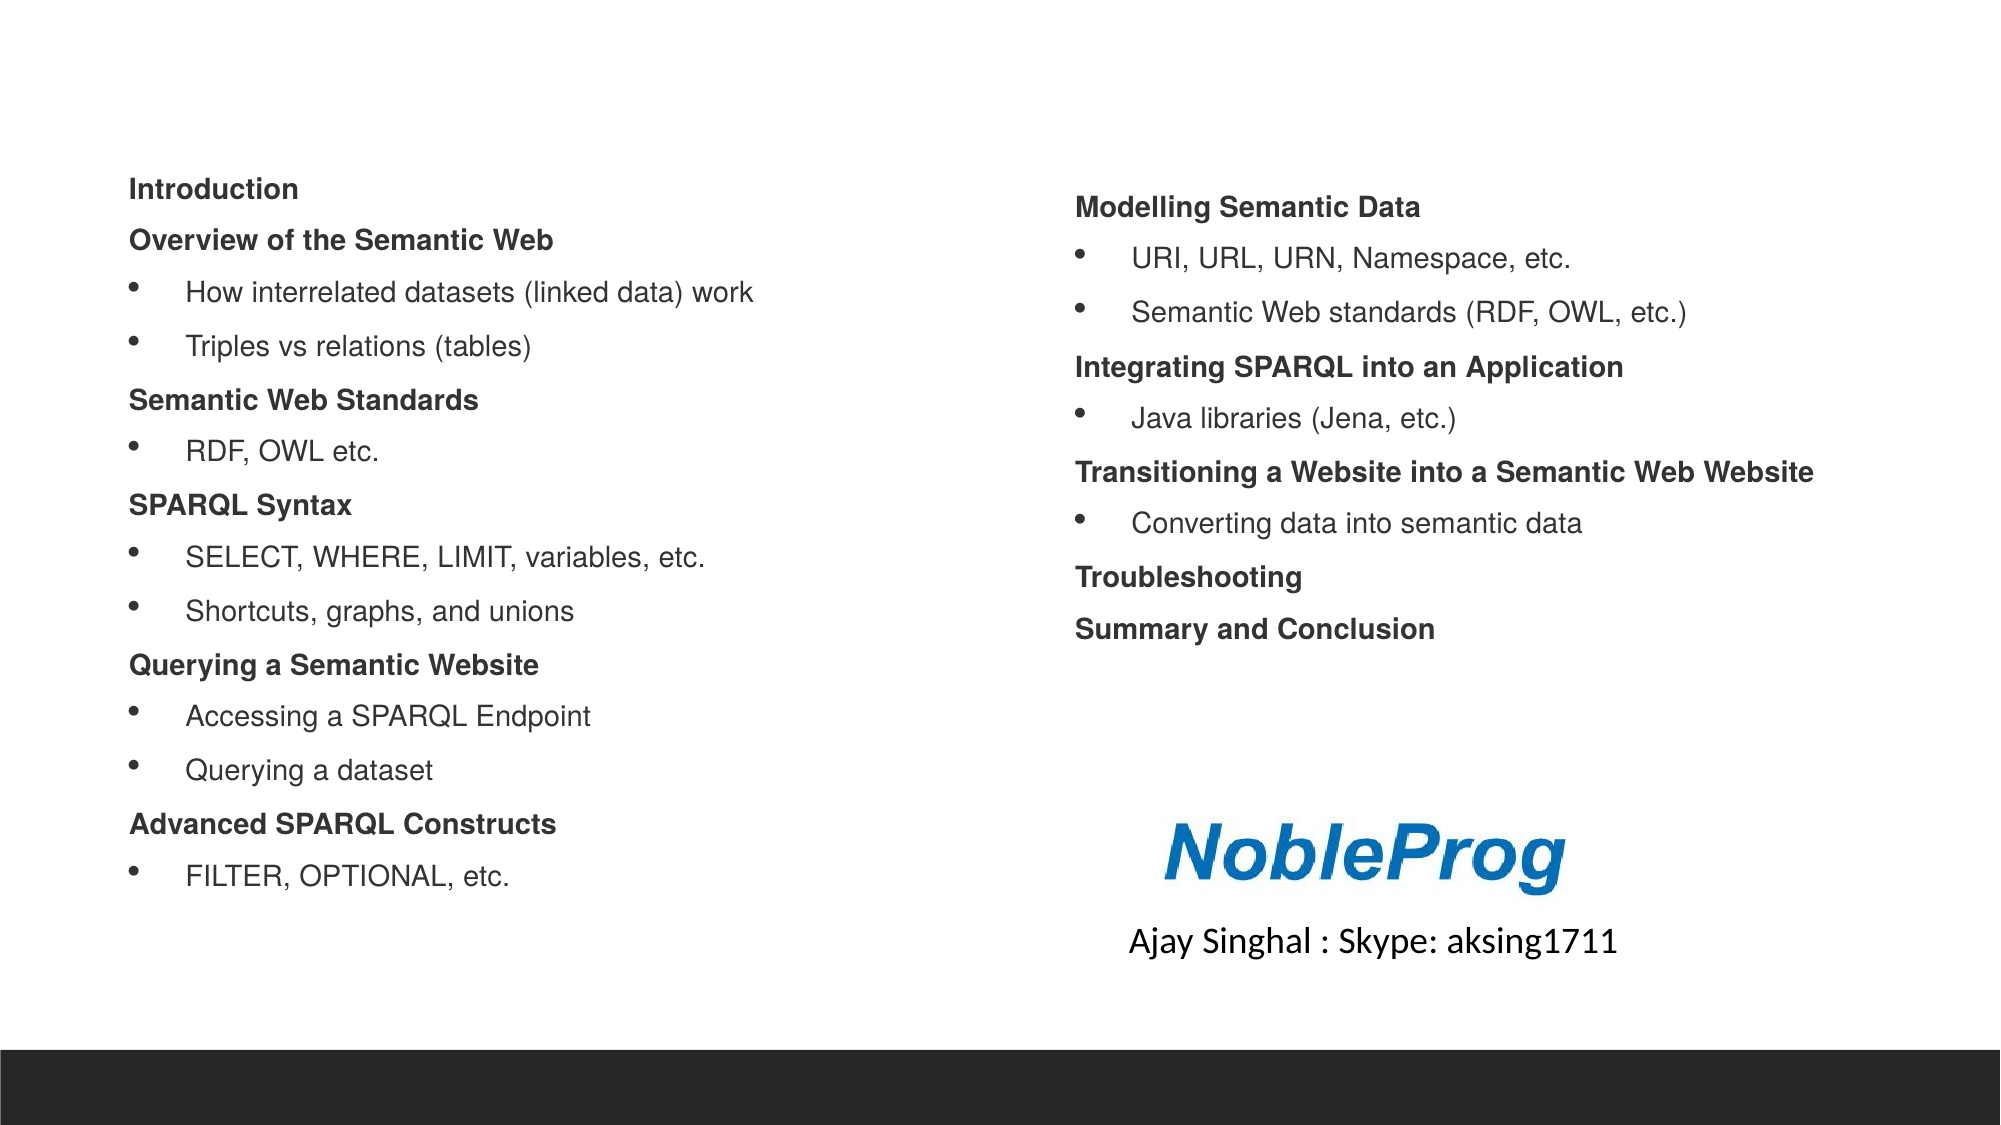

Introduction
Overview of the Semantic Web
How interrelated datasets (linked data) work
Triples vs relations (tables)
Semantic Web Standards
RDF, OWL etc.
SPARQL Syntax
SELECT, WHERE, LIMIT, variables, etc.
Shortcuts, graphs, and unions
Querying a Semantic Website
Accessing a SPARQL Endpoint
Querying a dataset
Advanced SPARQL Constructs
FILTER, OPTIONAL, etc.
Modelling Semantic Data
URI, URL, URN, Namespace, etc.
Semantic Web standards (RDF, OWL, etc.)
Integrating SPARQL into an Application
Java libraries (Jena, etc.)
Transitioning a Website into a Semantic Web Website
Converting data into semantic data
Troubleshooting
Summary and Conclusion

Ajay Singhal : Skype: aksing1711